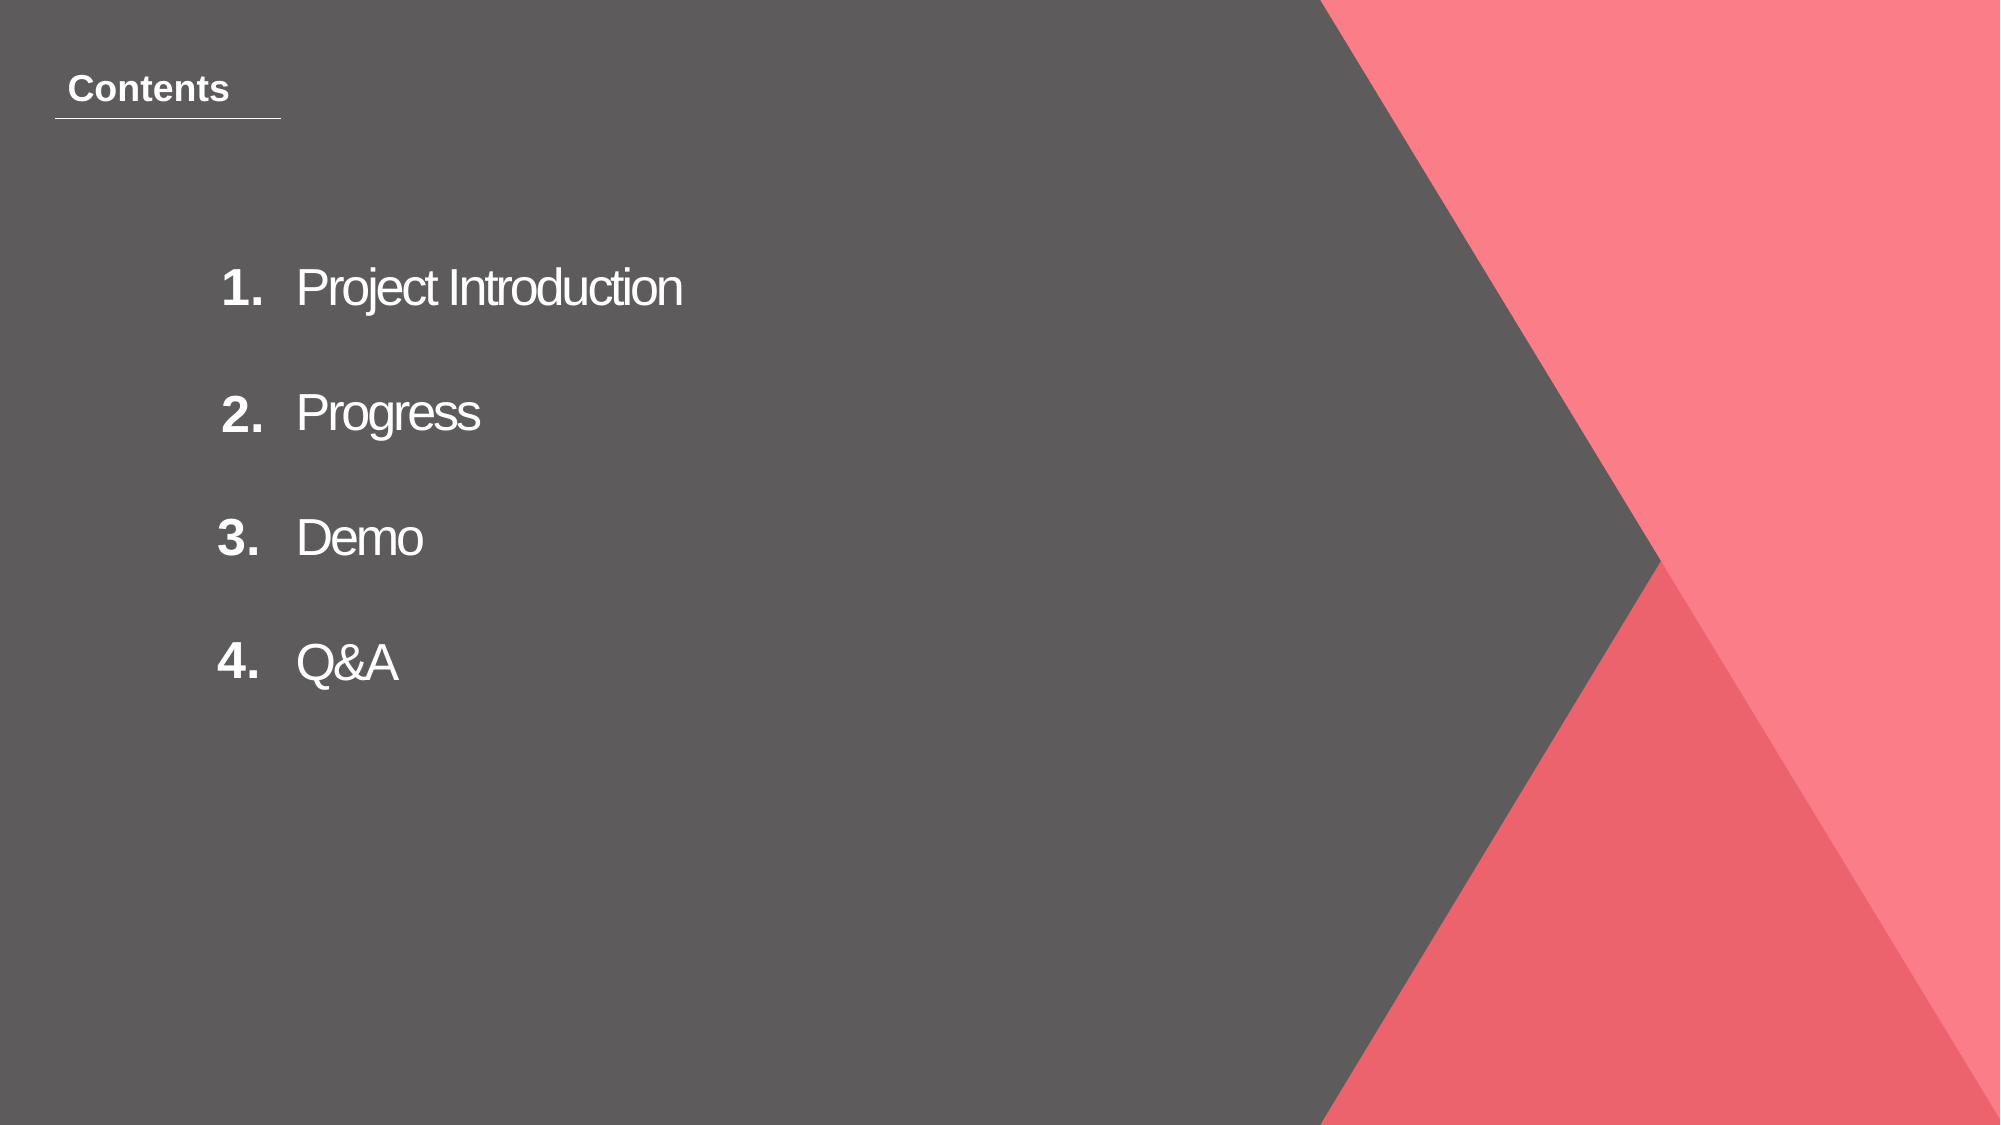

Contents
1.
Project Introduction

Progress

Demo

Q&A
2.
3.
4.